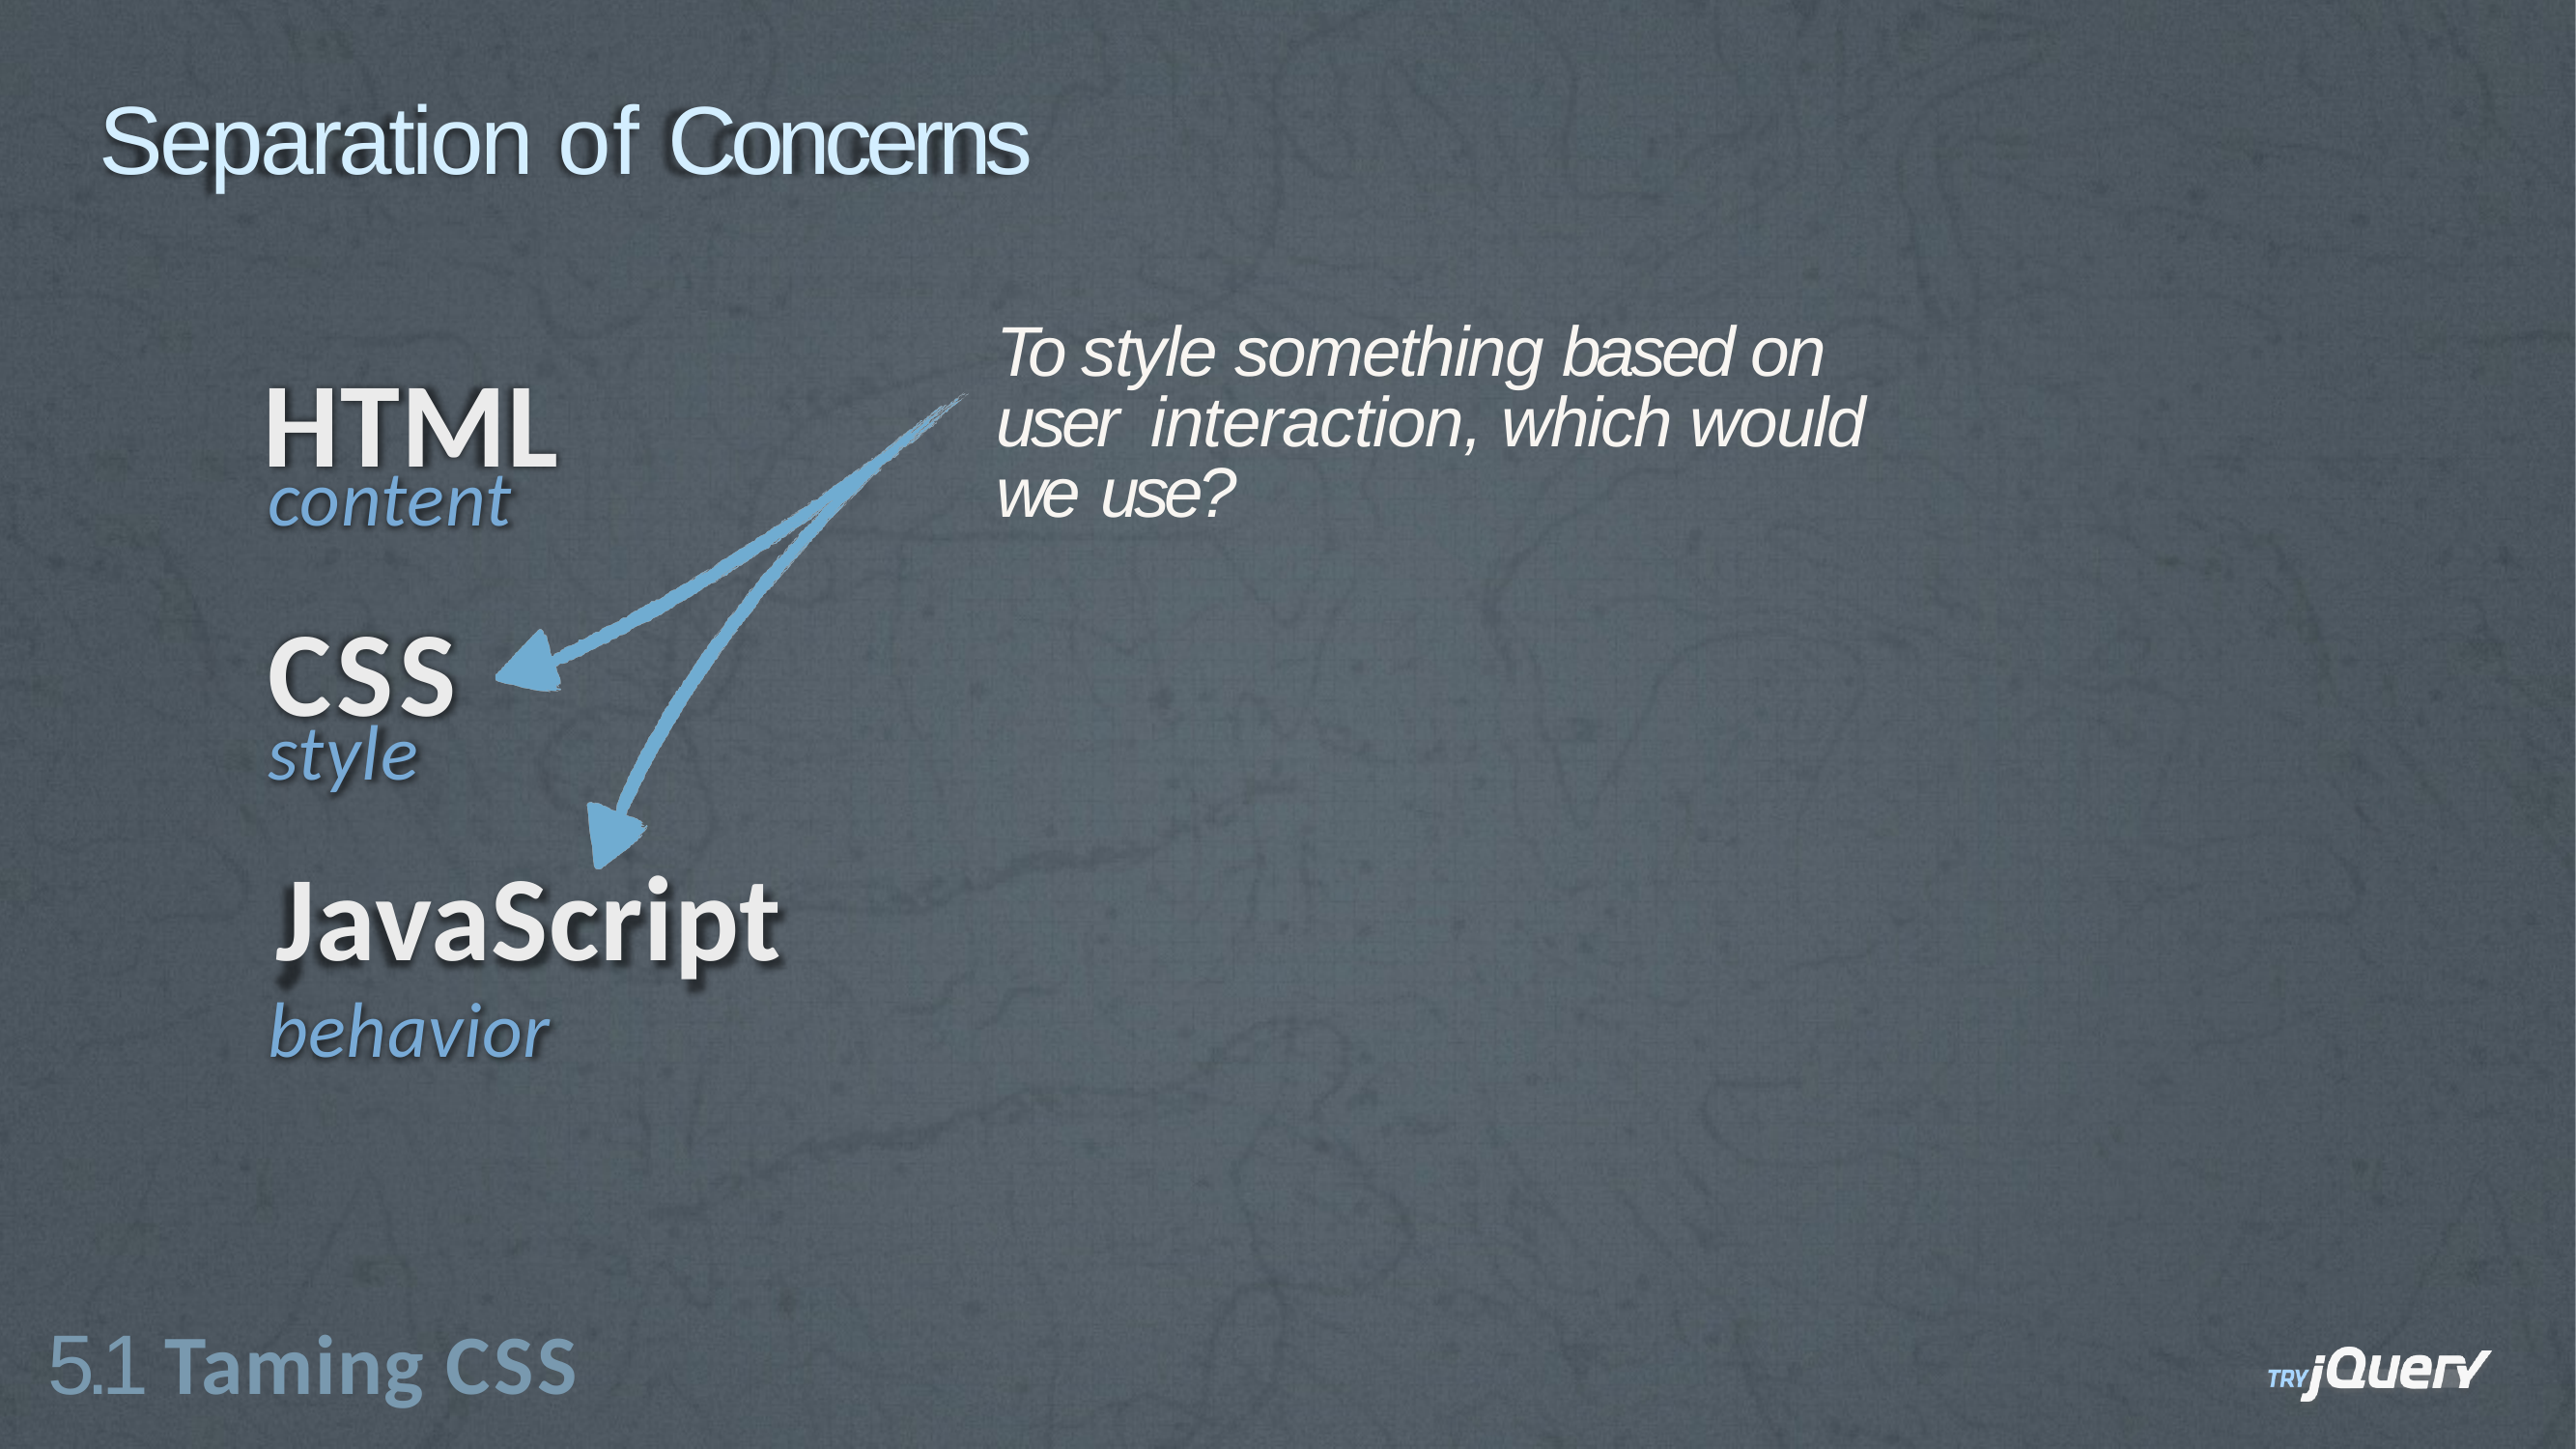

# Separation of Concerns

To style something based on user  interaction, which would we use?
HTML

content

CSS

style
JavaScript
behavior

5.1 Taming CSS